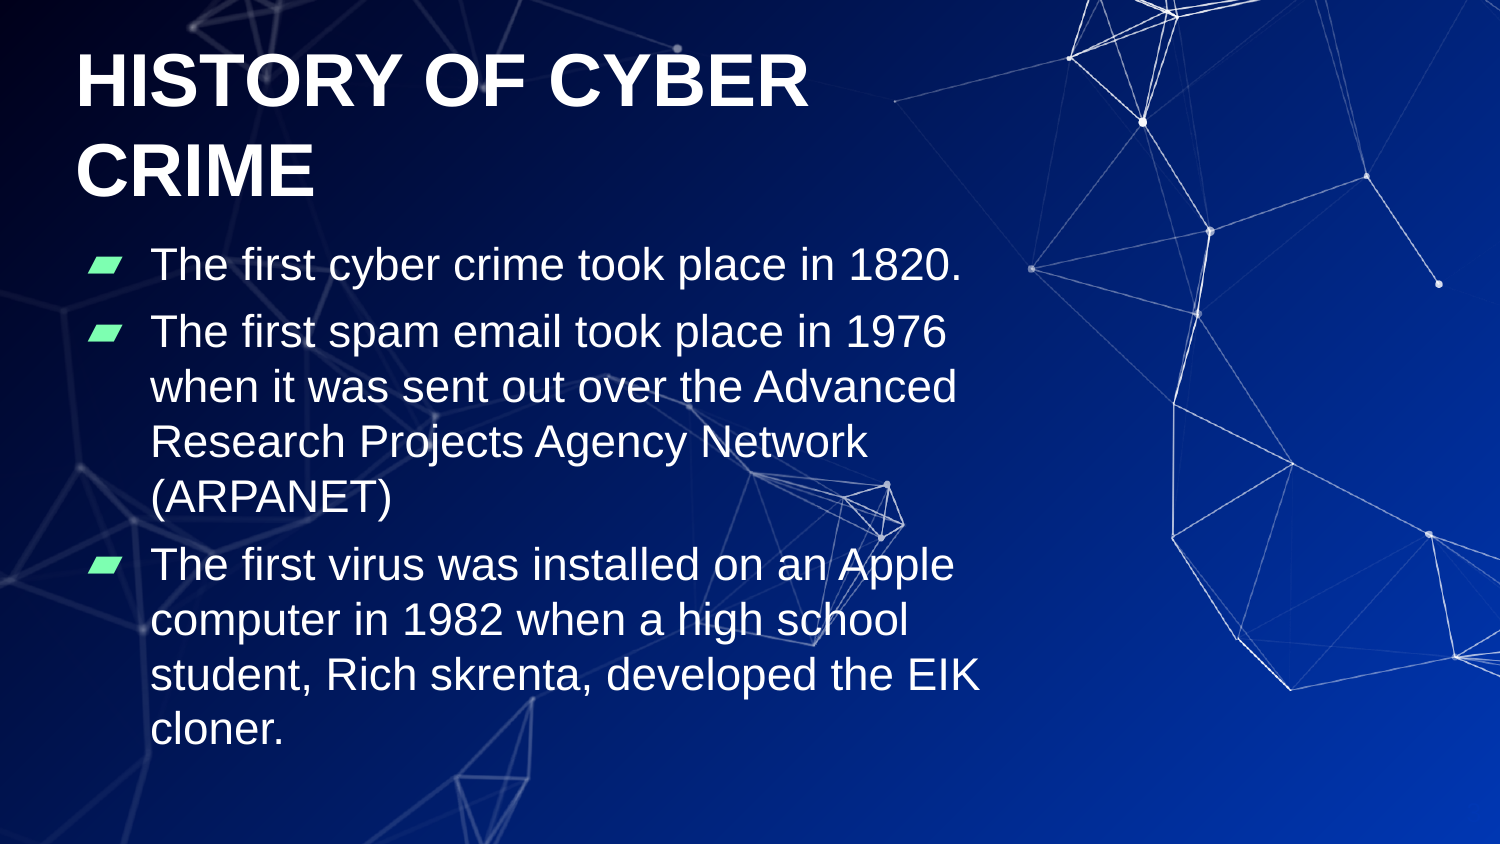

# HISTORY OF CYBER CRIME
The first cyber crime took place in 1820.
The first spam email took place in 1976 when it was sent out over the Advanced Research Projects Agency Network (ARPANET)
The first virus was installed on an Apple computer in 1982 when a high school student, Rich skrenta, developed the EIK cloner.
3